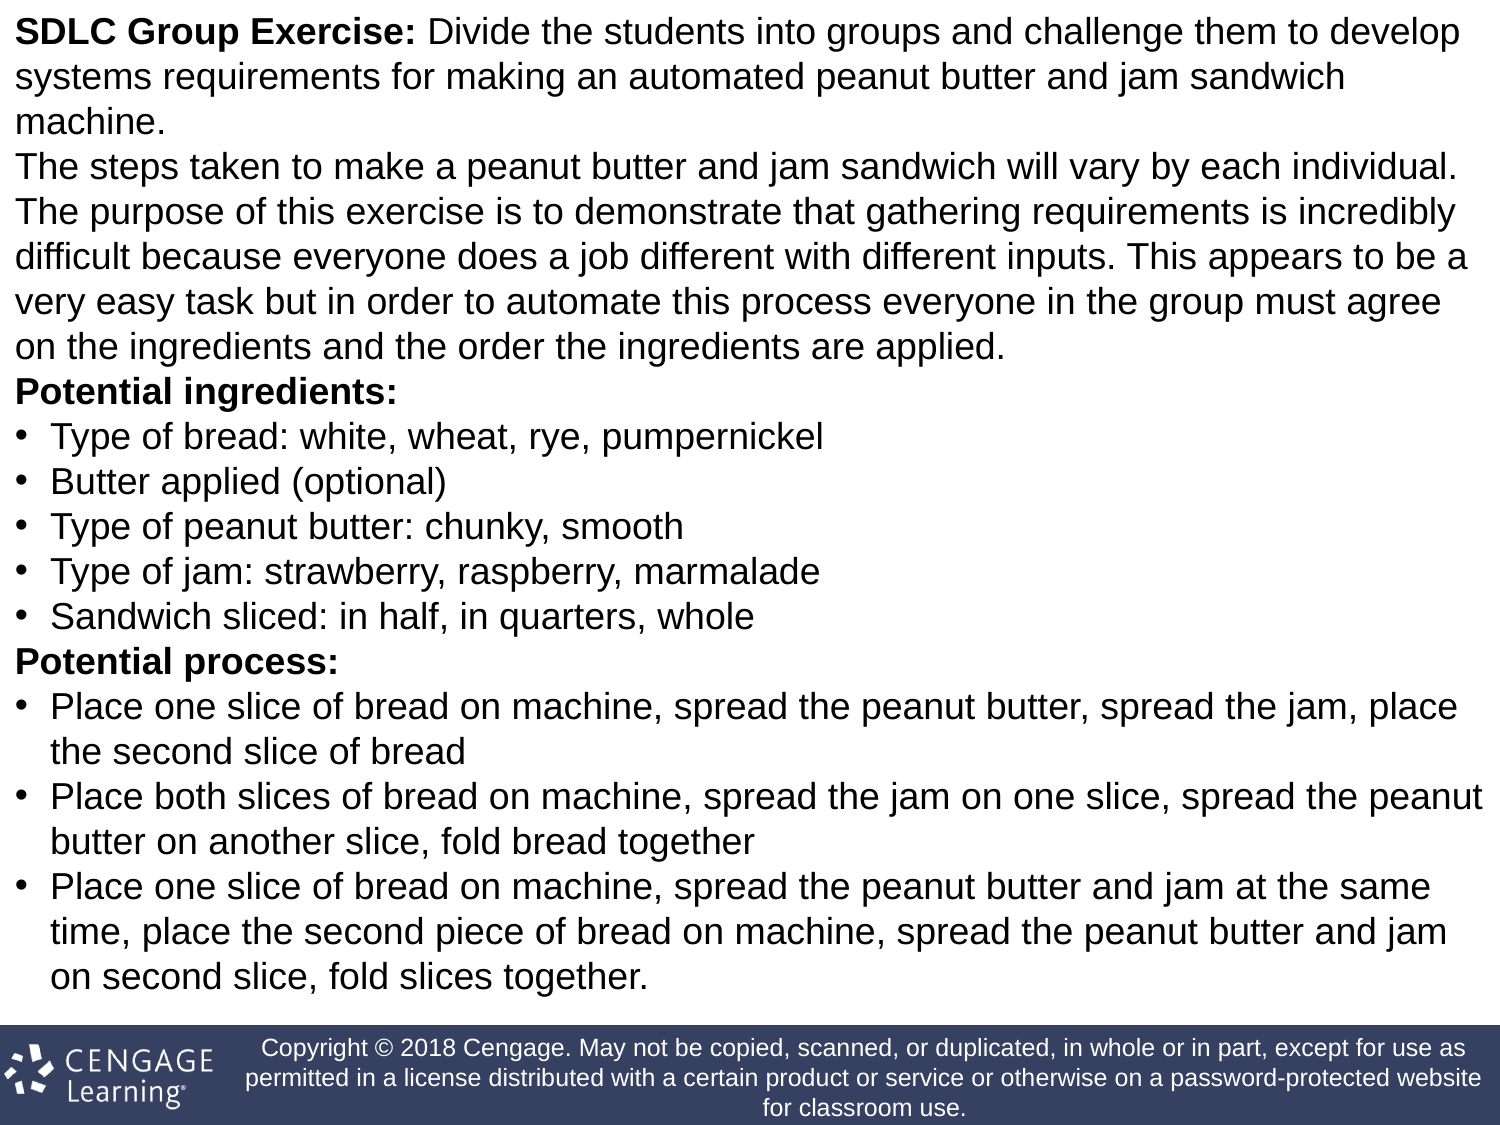

SDLC Group Exercise: Divide the students into groups and challenge them to develop systems requirements for making an automated peanut butter and jam sandwich machine.
The steps taken to make a peanut butter and jam sandwich will vary by each individual. The purpose of this exercise is to demonstrate that gathering requirements is incredibly difficult because everyone does a job different with different inputs. This appears to be a very easy task but in order to automate this process everyone in the group must agree on the ingredients and the order the ingredients are applied.
Potential ingredients:
Type of bread: white, wheat, rye, pumpernickel
Butter applied (optional)
Type of peanut butter: chunky, smooth
Type of jam: strawberry, raspberry, marmalade
Sandwich sliced: in half, in quarters, whole
Potential process:
Place one slice of bread on machine, spread the peanut butter, spread the jam, place the second slice of bread
Place both slices of bread on machine, spread the jam on one slice, spread the peanut butter on another slice, fold bread together
Place one slice of bread on machine, spread the peanut butter and jam at the same time, place the second piece of bread on machine, spread the peanut butter and jam on second slice, fold slices together.